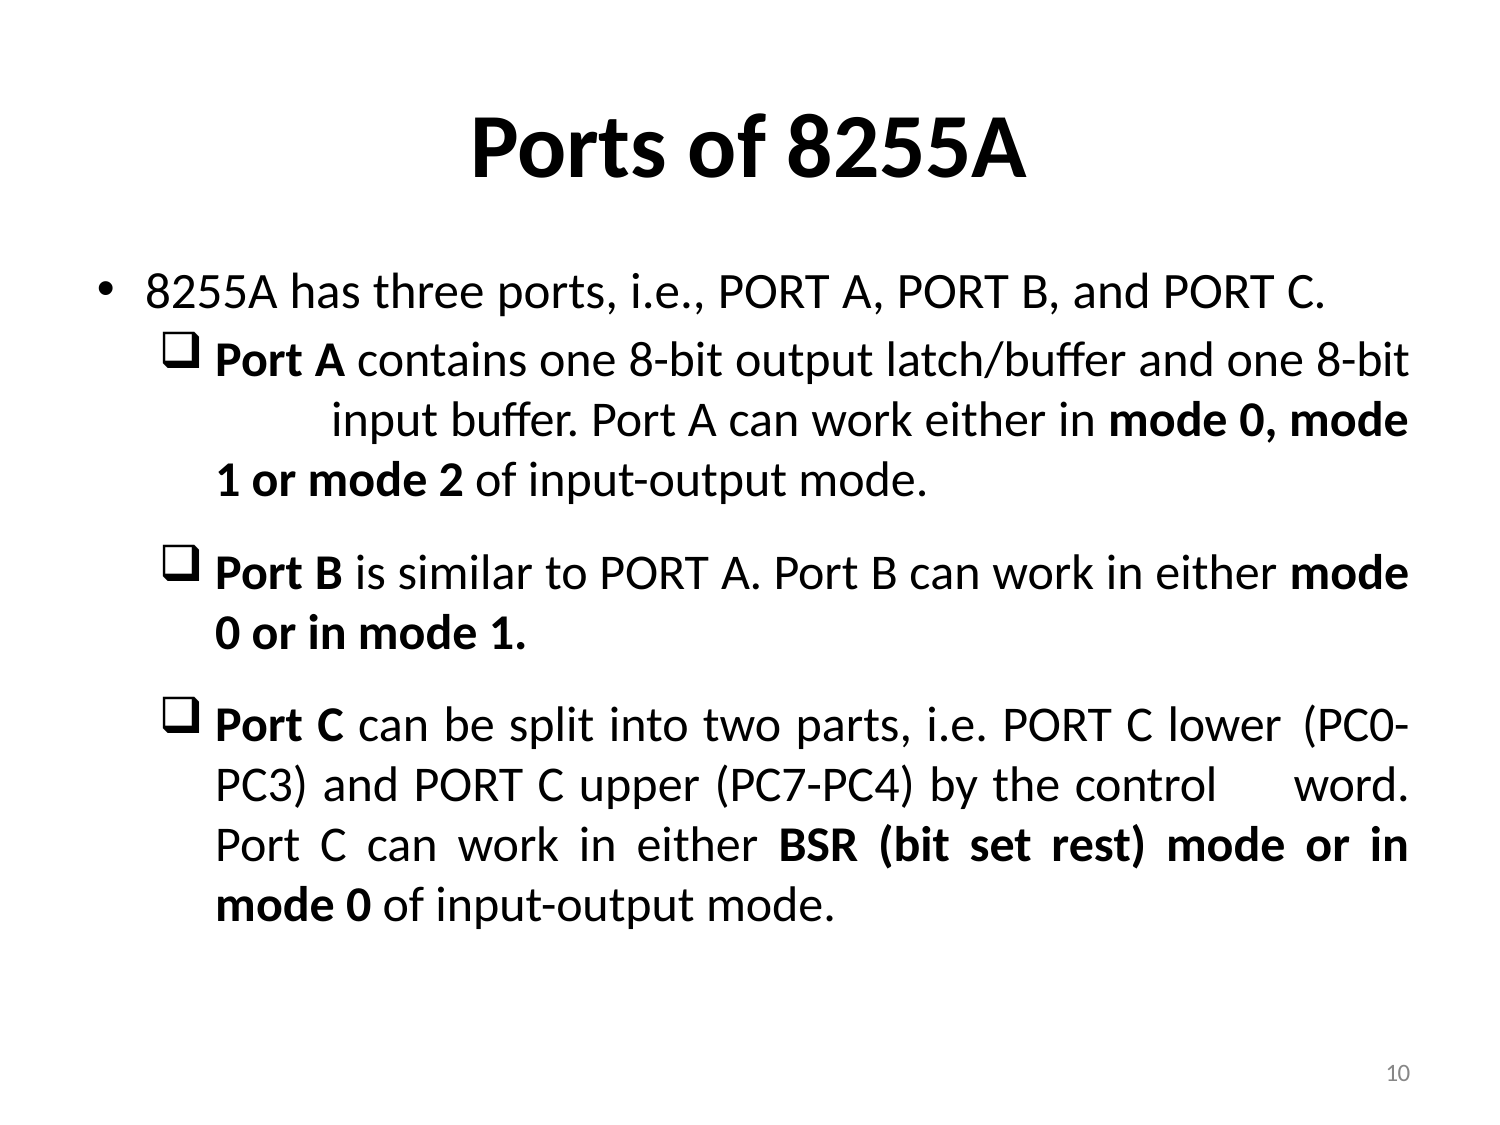

# Ports of 8255A
8255A has three ports, i.e., PORT A, PORT B, and PORT C.
Port A contains one 8-bit output latch/buffer and one 8-bit 	input buffer. Port A can work either in mode 0, mode 1 or mode 2 of input-output mode.
Port B is similar to PORT A. Port B can work in either mode 0 or in mode 1.
Port C can be split into two parts, i.e. PORT C lower 	(PC0-PC3) and PORT C upper (PC7-PC4) by the control 	word. Port C can work in either BSR (bit set rest) mode or in mode 0 of input-output mode.
10